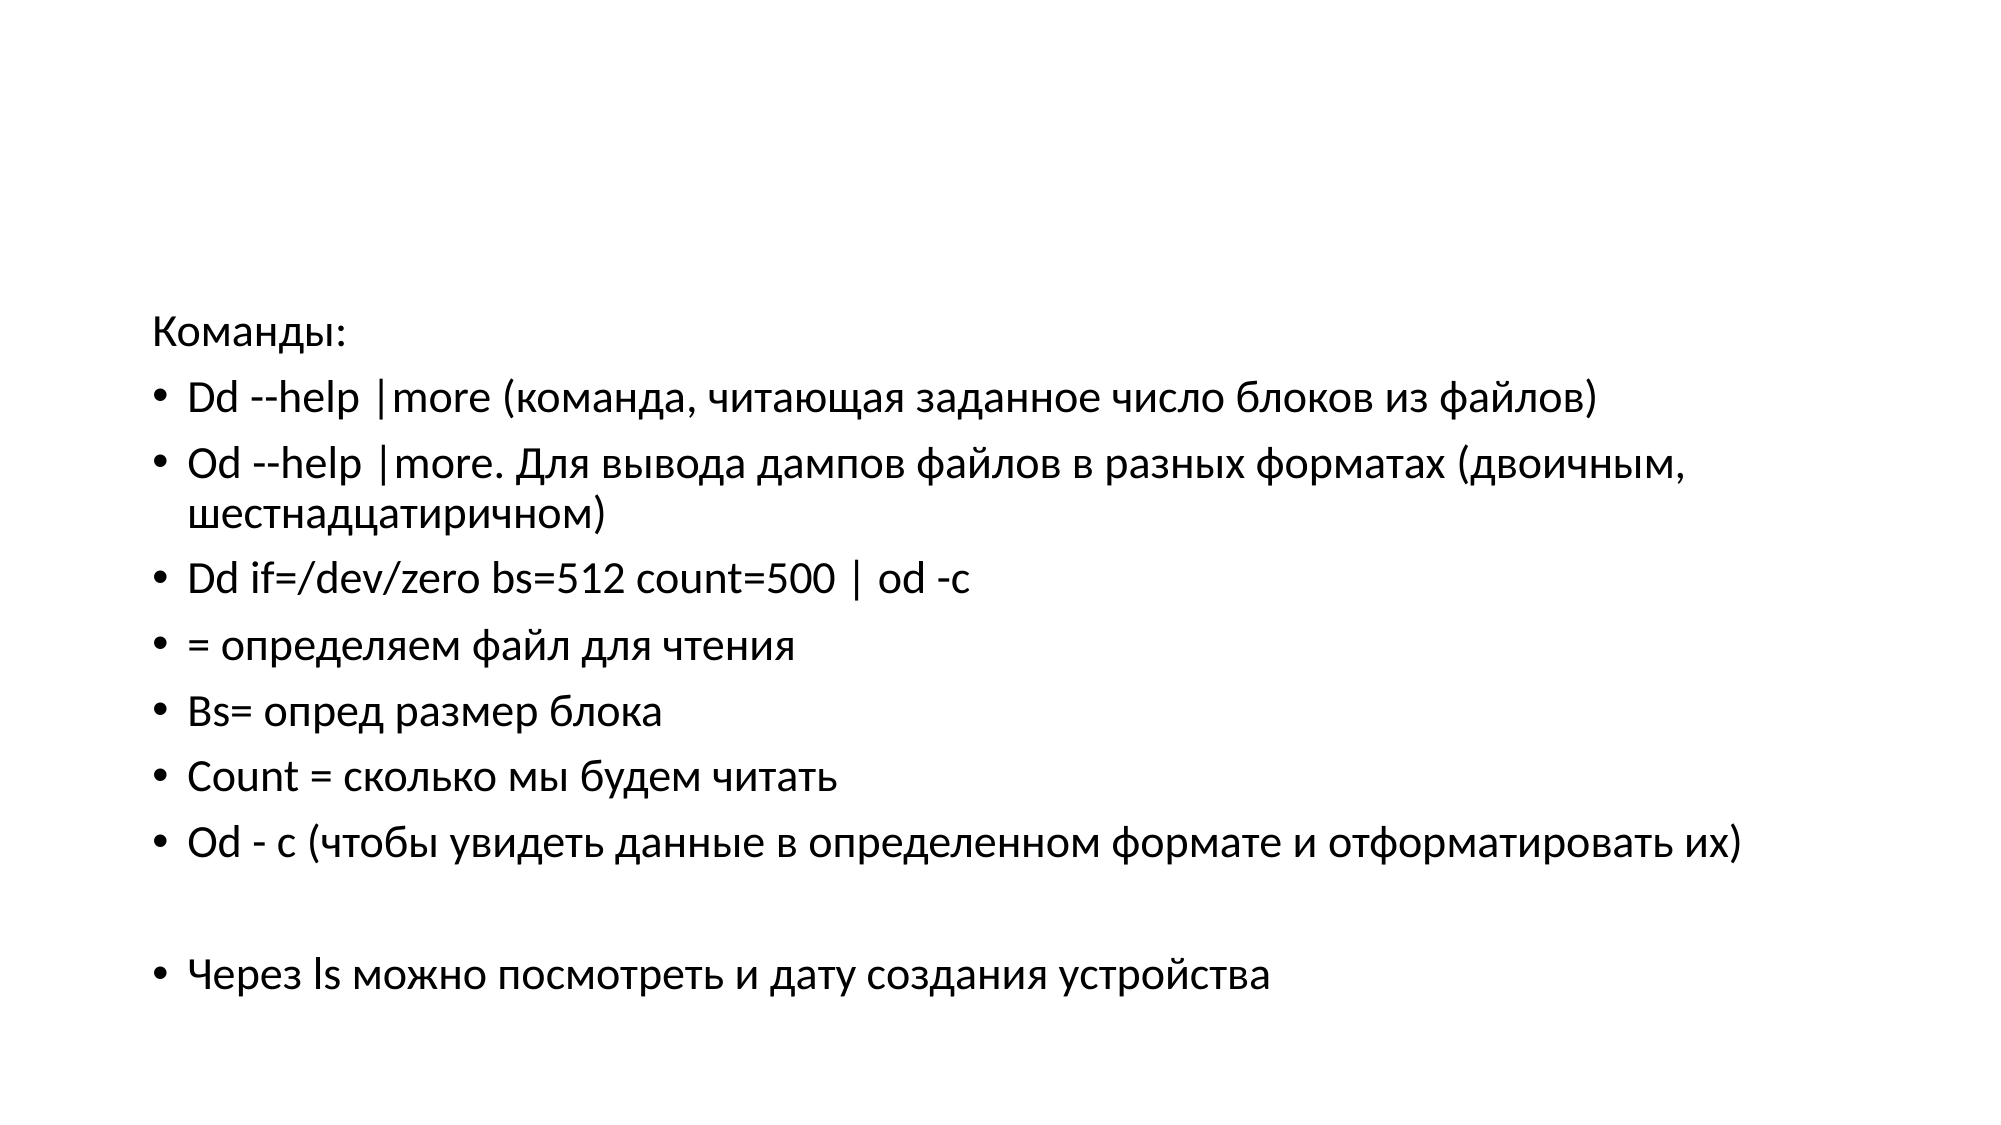

#
Команды:
Dd --help |more (команда, читающая заданное число блоков из файлов)
Od --help |more. Для вывода дампов файлов в разных форматах (двоичным, шестнадцатиричном)
Dd if=/dev/zero bs=512 count=500 | od -c
= определяем файл для чтения
Bs= опред размер блока
Count = сколько мы будем читать
Od - c (чтобы увидеть данные в определенном формате и отформатировать их)

Через ls можно посмотреть и дату создания устройства